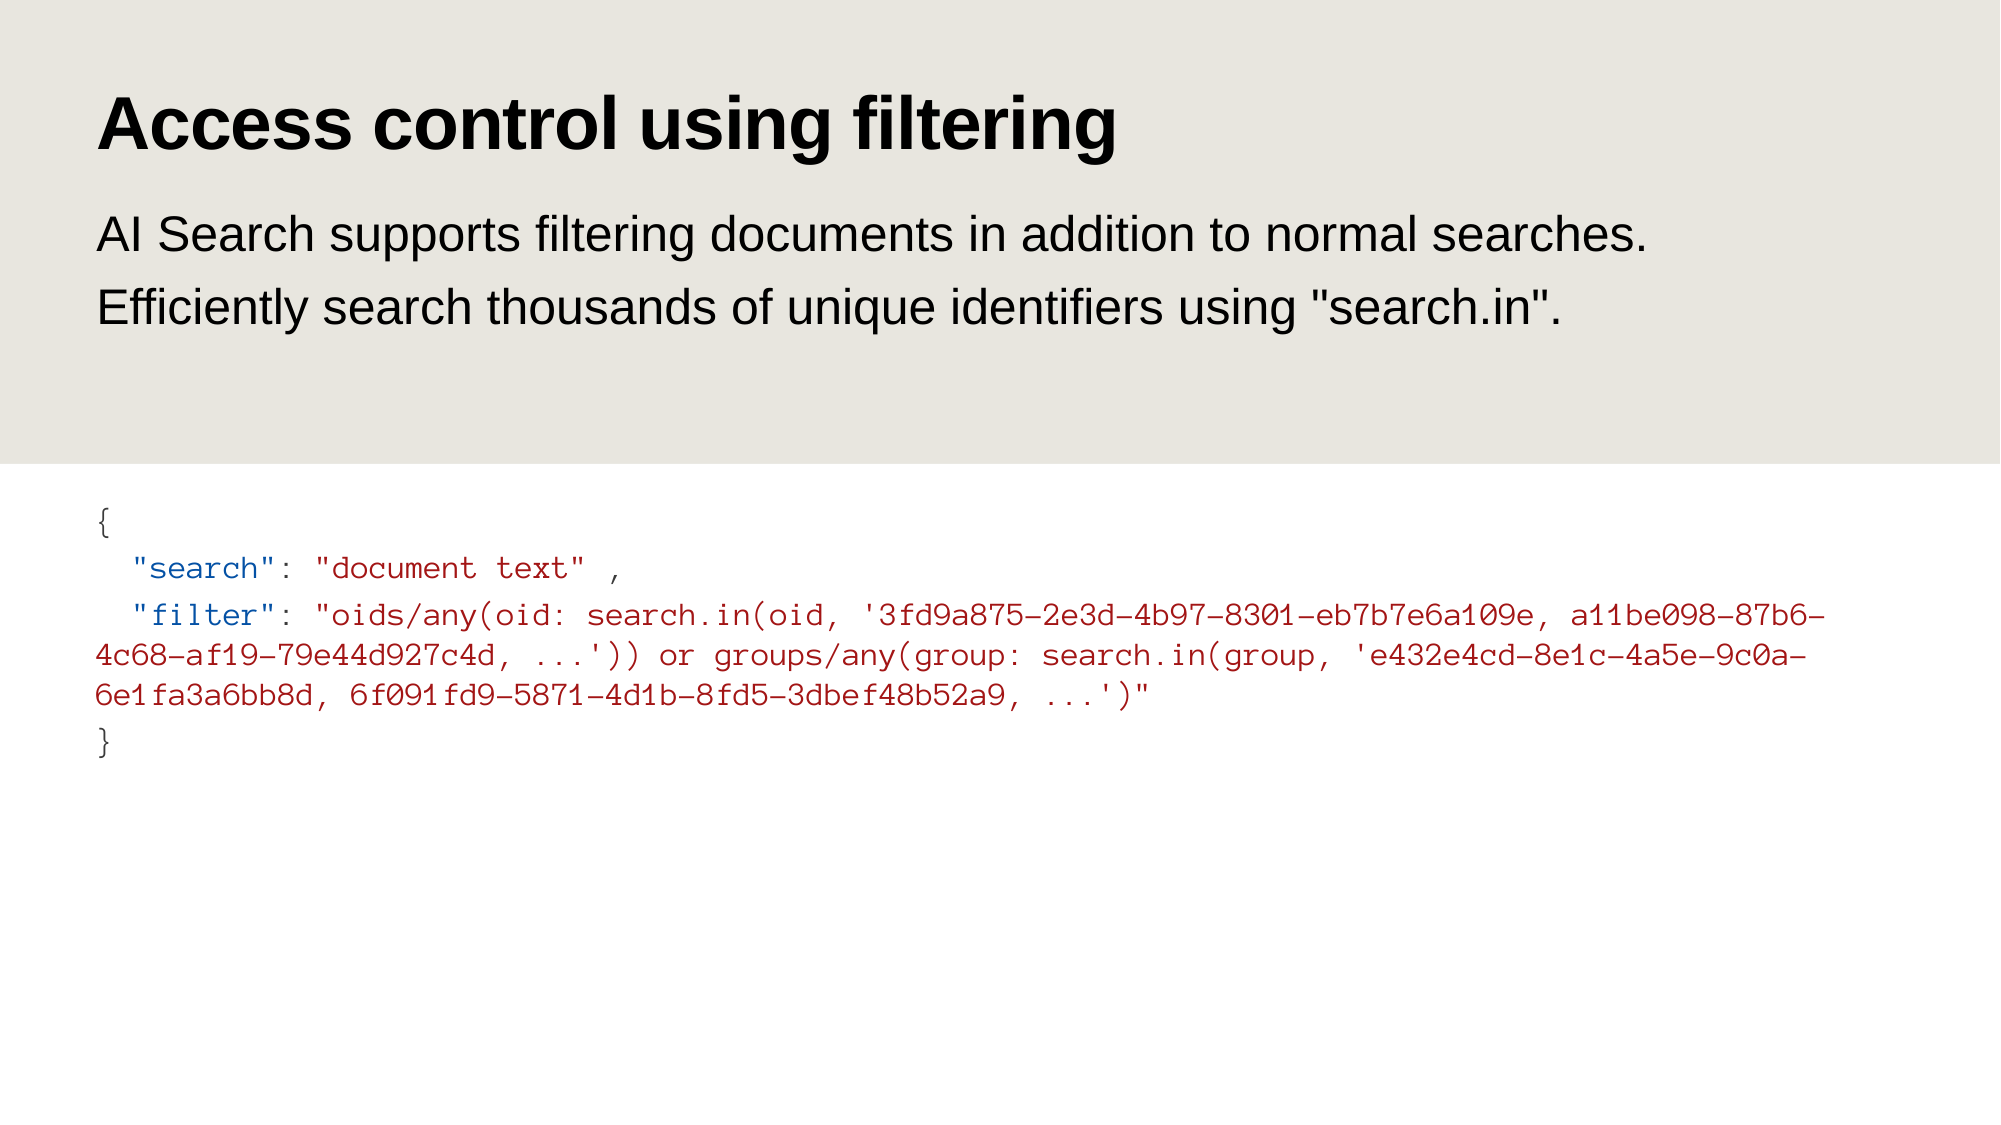

# Access control using filtering
AI Search supports filtering documents in addition to normal searches.
Efficiently search thousands of unique identifiers using "search.in".
{
  "search": "document text" ,
  "filter": "oids/any(oid: search.in(oid, '3fd9a875-2e3d-4b97-8301-eb7b7e6a109e, a11be098-87b6-4c68-af19-79e44d927c4d, ...')) or groups/any(group: search.in(group, 'e432e4cd-8e1c-4a5e-9c0a-6e1fa3a6bb8d, 6f091fd9-5871-4d1b-8fd5-3dbef48b52a9, ...')"
}